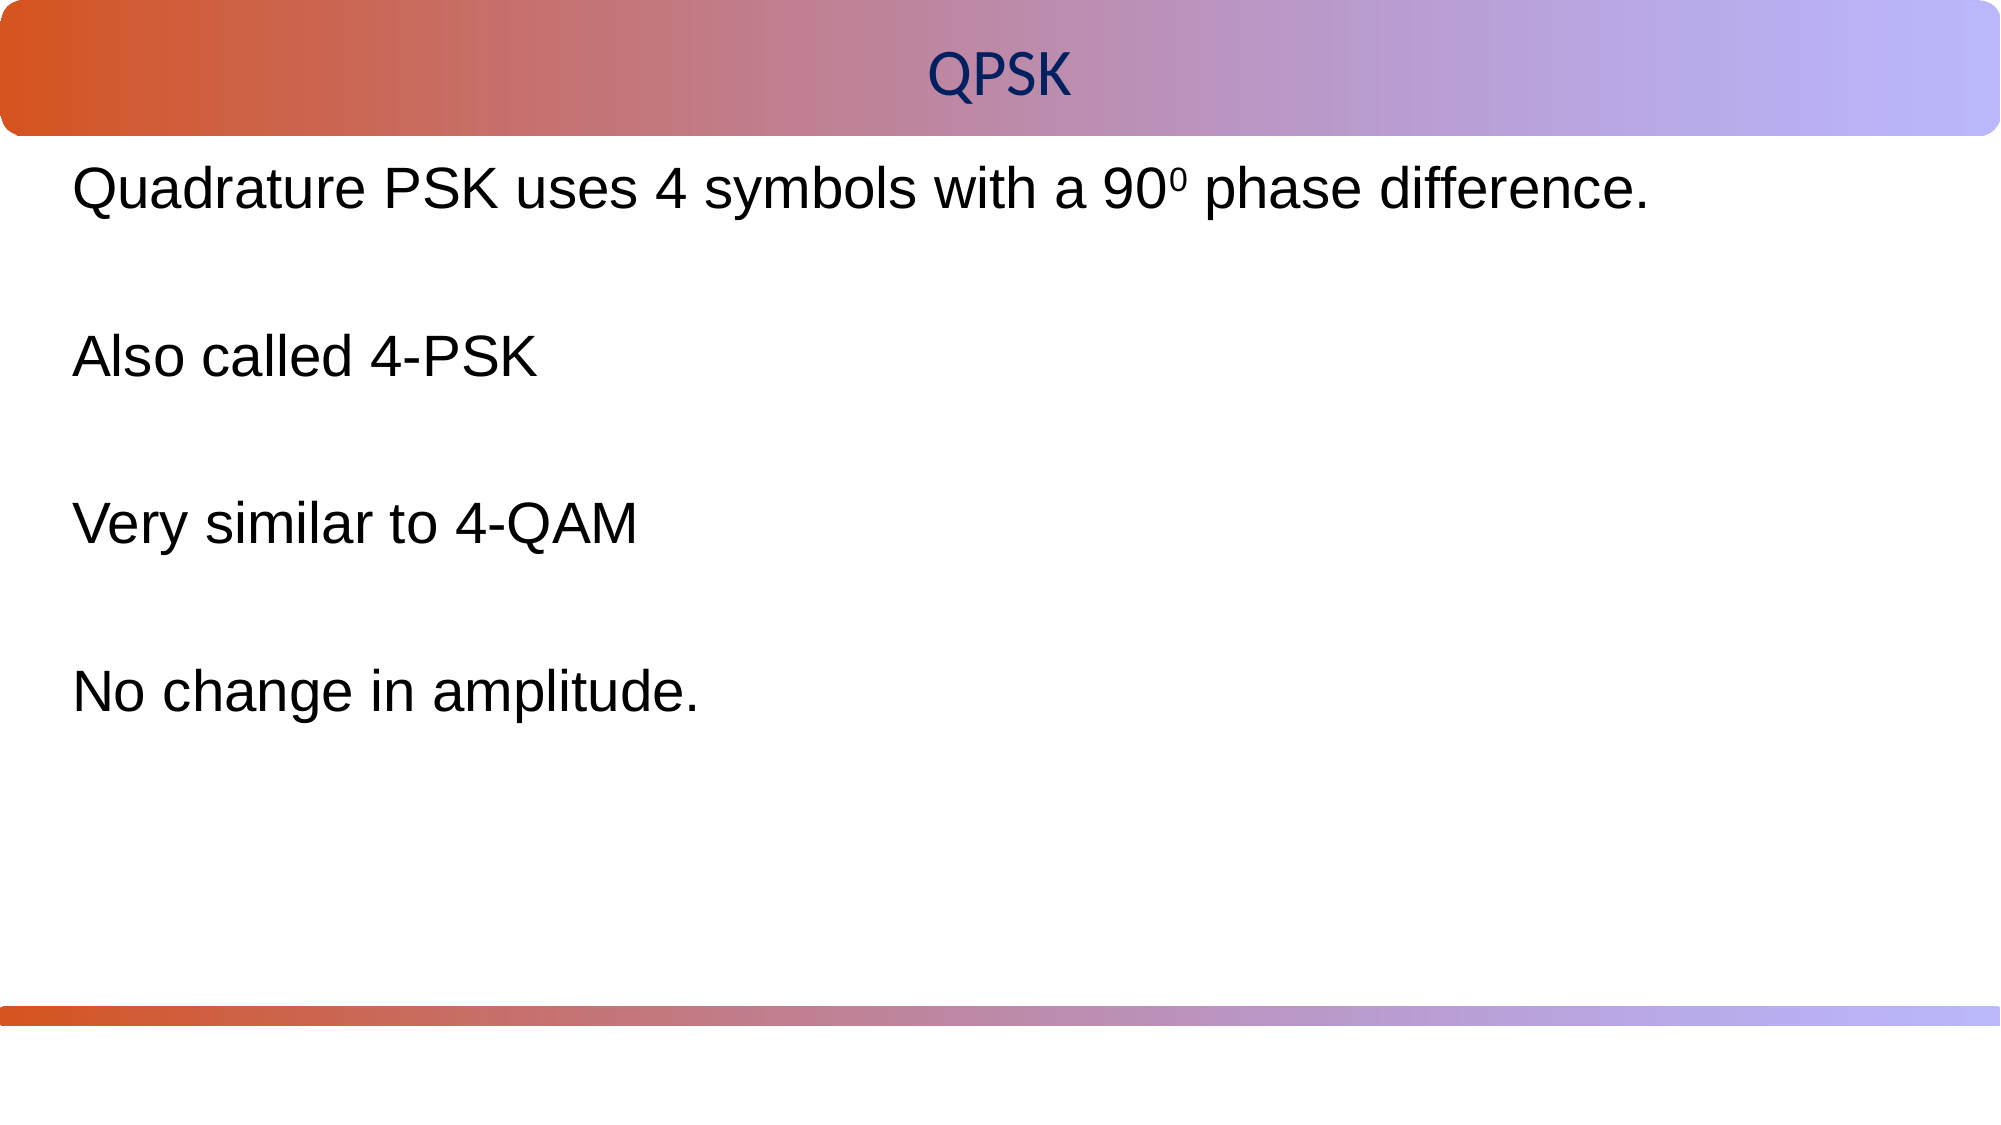

QPSK
Quadrature PSK uses 4 symbols with a 900 phase difference.

Also called 4-PSK

Very similar to 4-QAM

No change in amplitude.